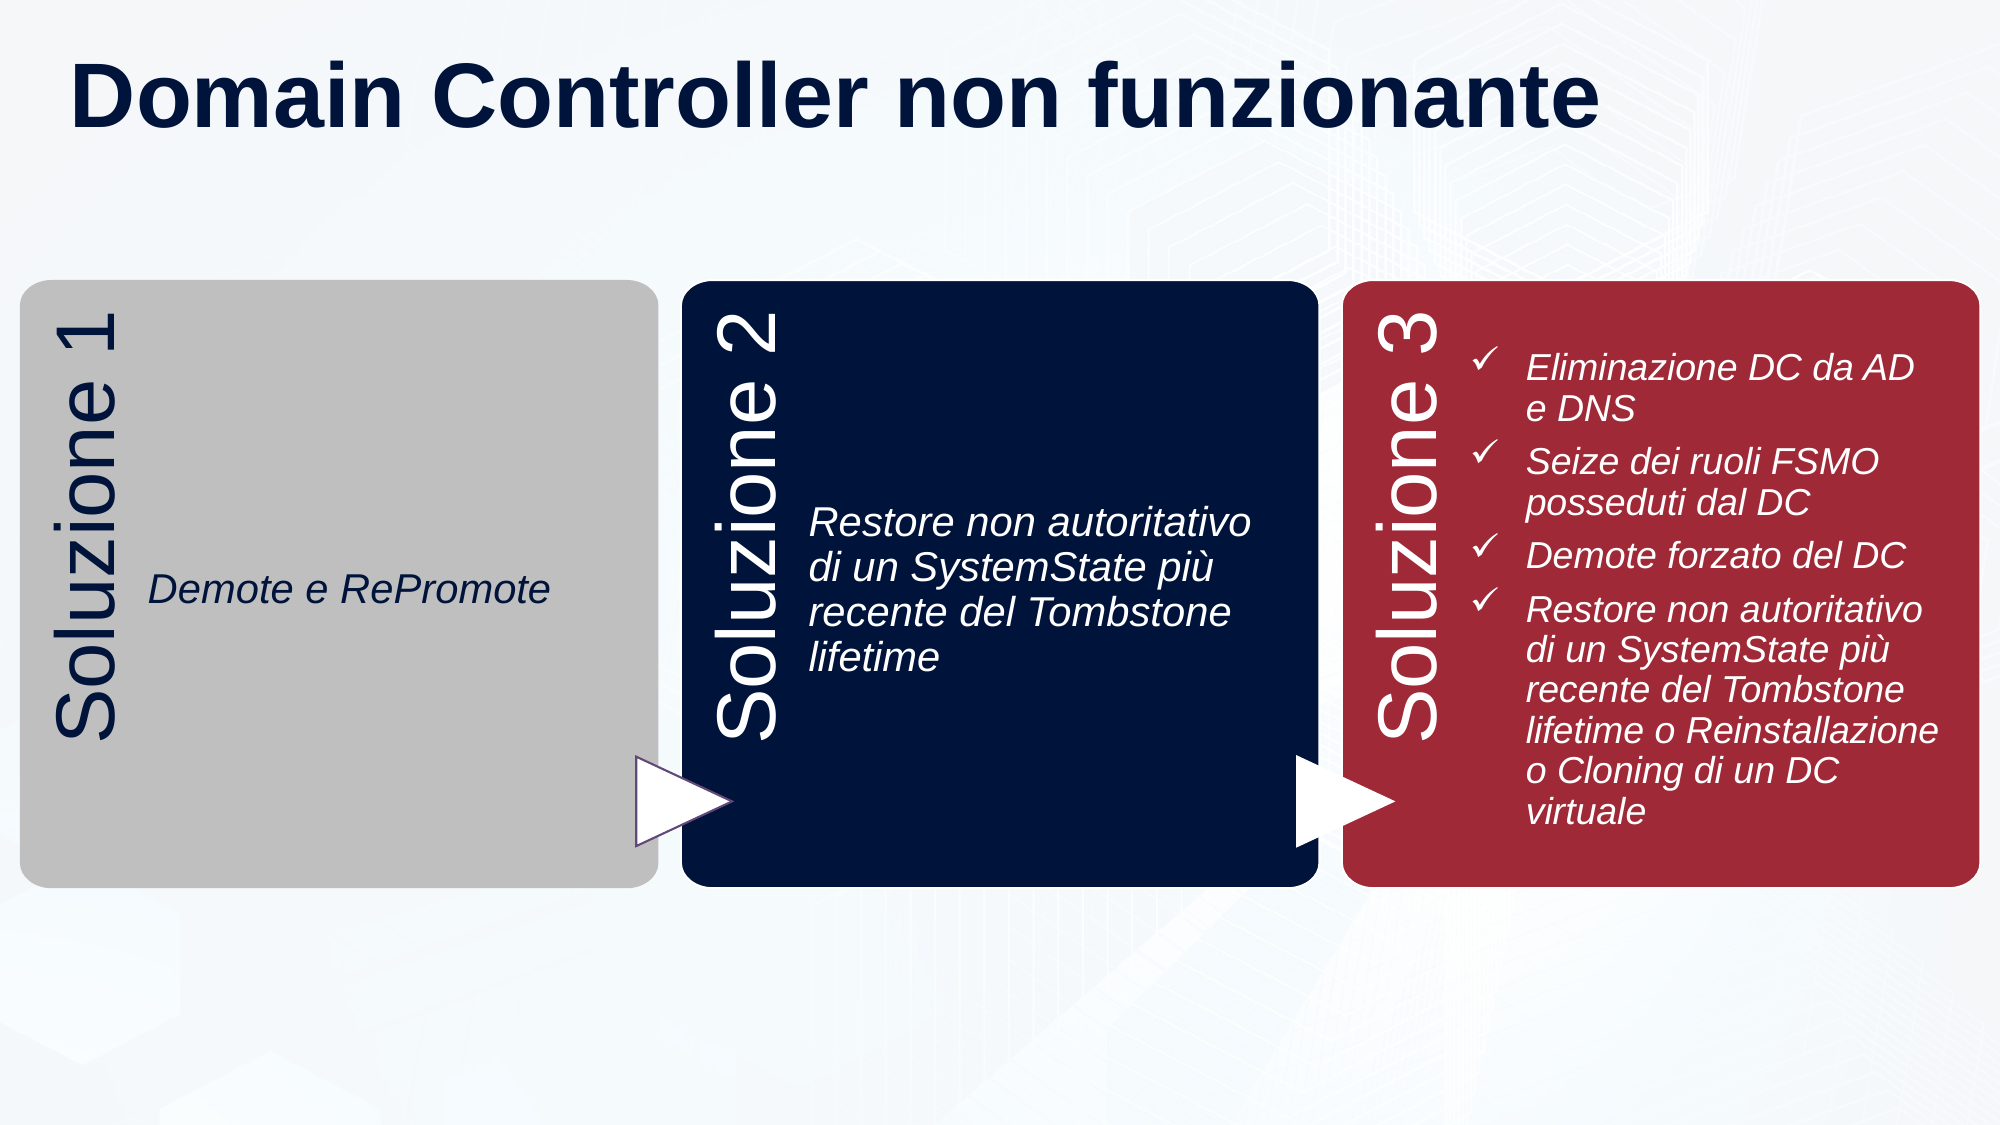

# Domain Controller non funzionante
Demote e RePromote
Restore non autoritativo di un SystemState più recente del Tombstone lifetime
Eliminazione DC da AD e DNS
Seize dei ruoli FSMO posseduti dal DC
Demote forzato del DC
Restore non autoritativo di un SystemState più recente del Tombstone lifetime o Reinstallazione o Cloning di un DC virtuale
Soluzione 1
Soluzione 2
Soluzione 3